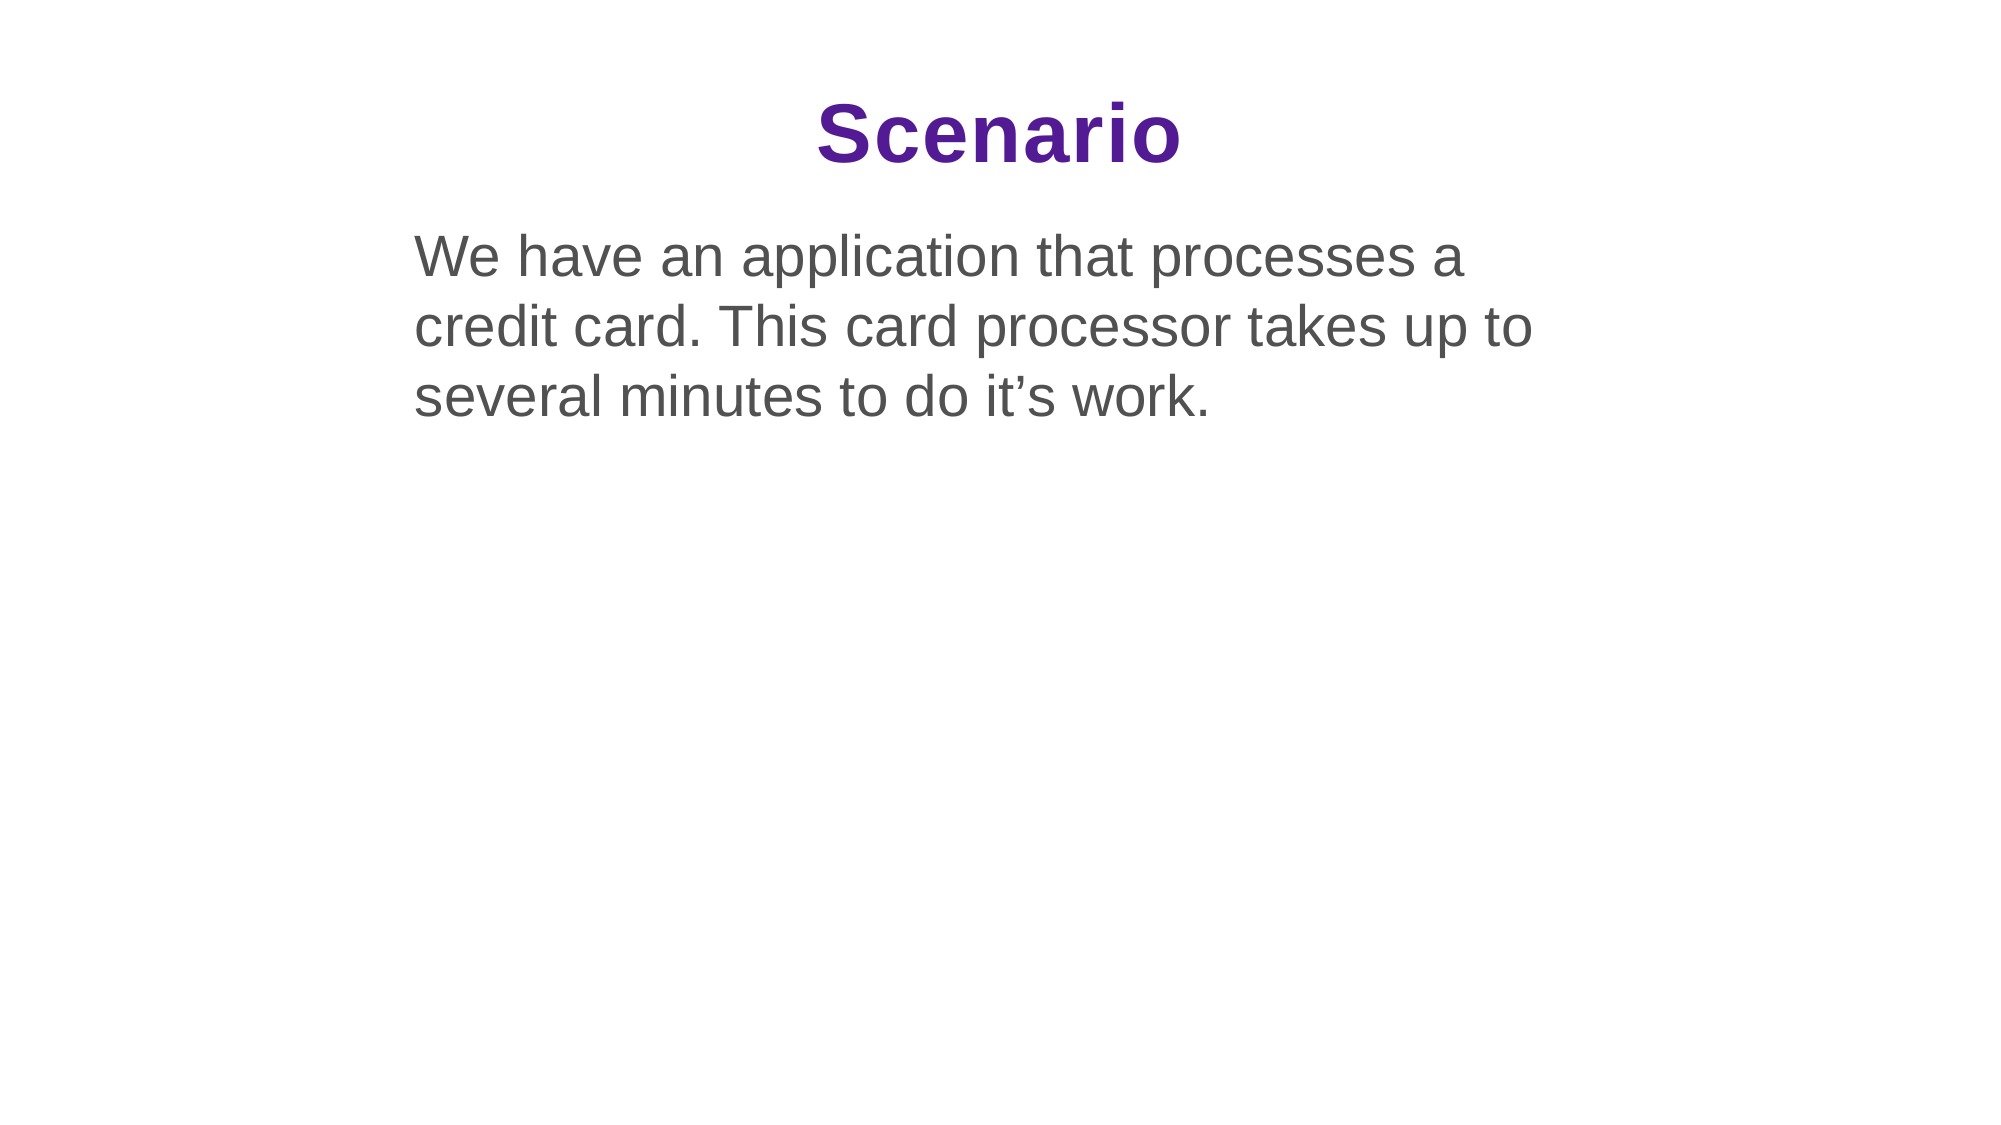

# Scenario
We have an application that processes a credit card. This card processor takes up to several minutes to do it’s work.